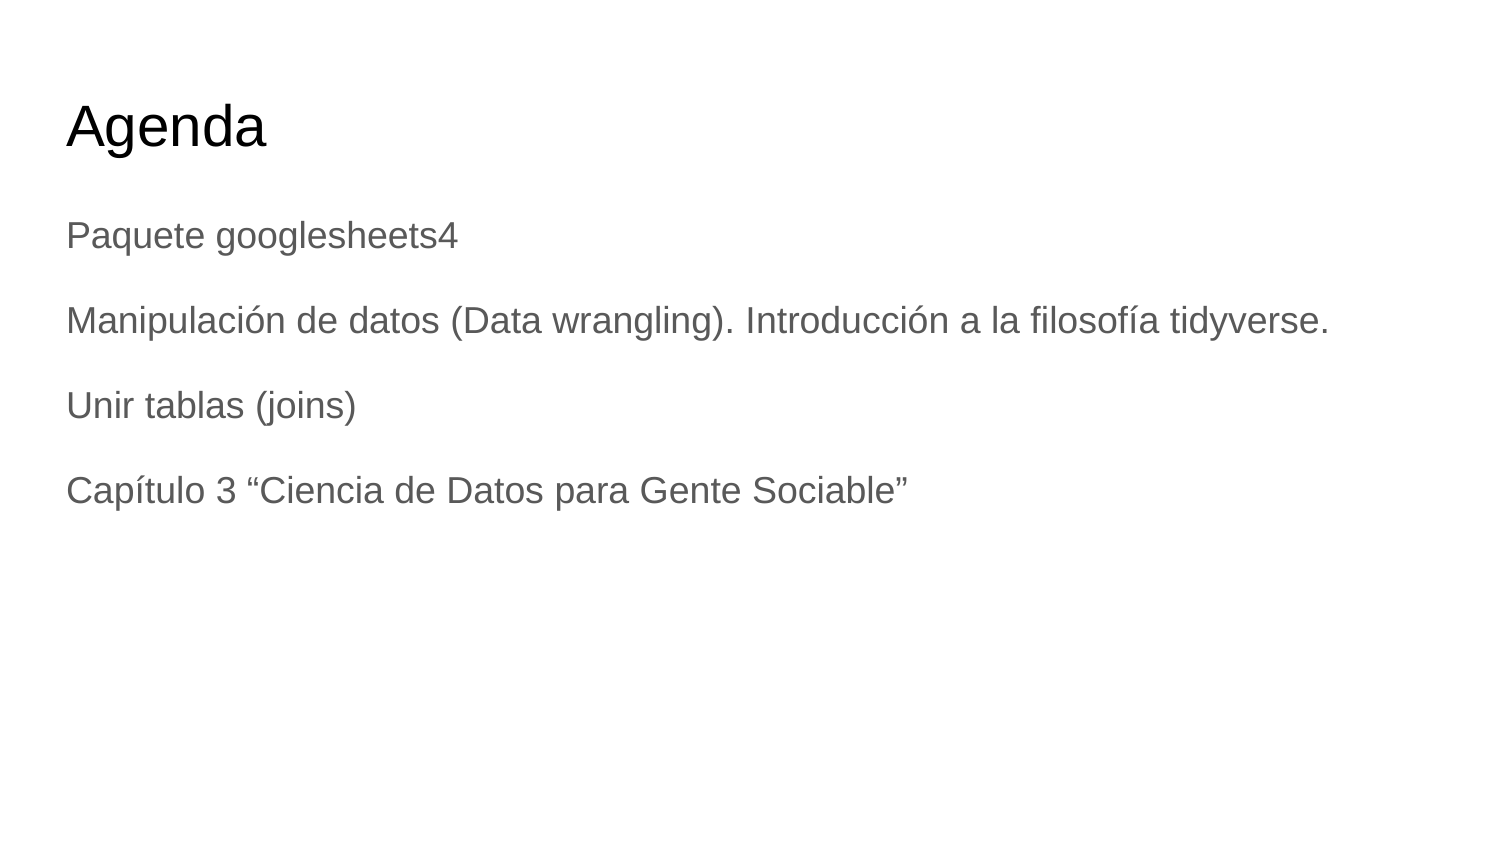

# Agenda
Paquete googlesheets4
Manipulación de datos (Data wrangling). Introducción a la filosofía tidyverse.
Unir tablas (joins)
Capítulo 3 “Ciencia de Datos para Gente Sociable”